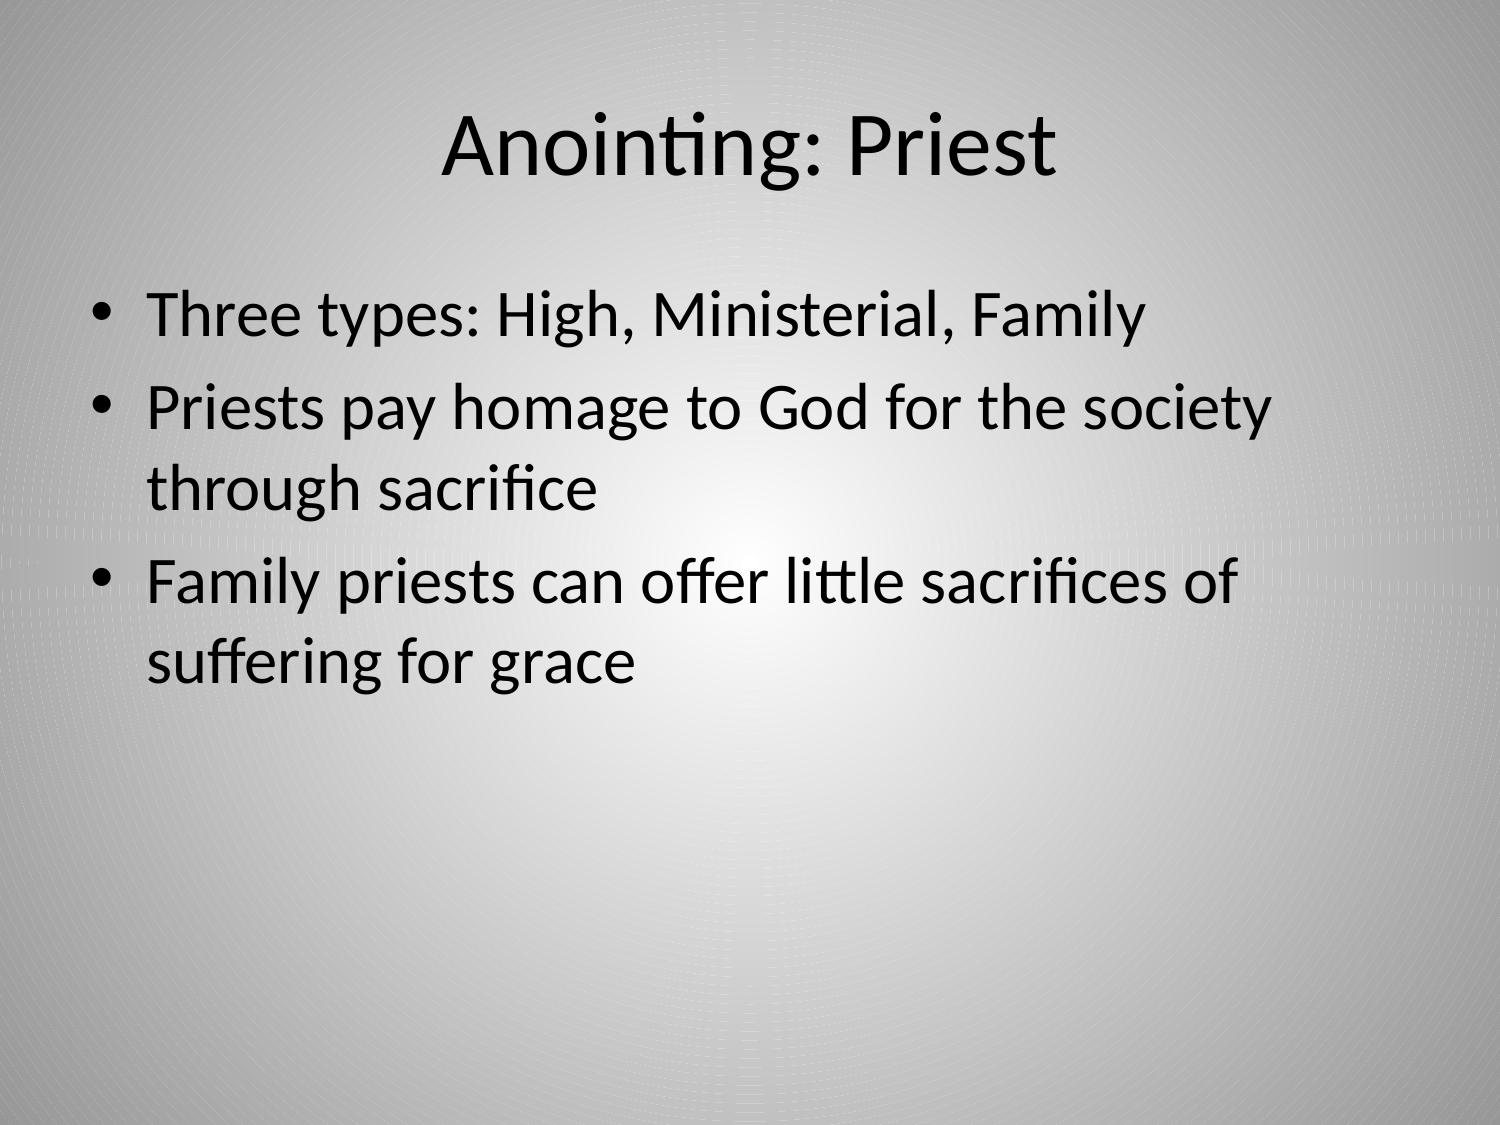

# Anointing: Priest
Three types: High, Ministerial, Family
Priests pay homage to God for the society through sacrifice
Family priests can offer little sacrifices of suffering for grace